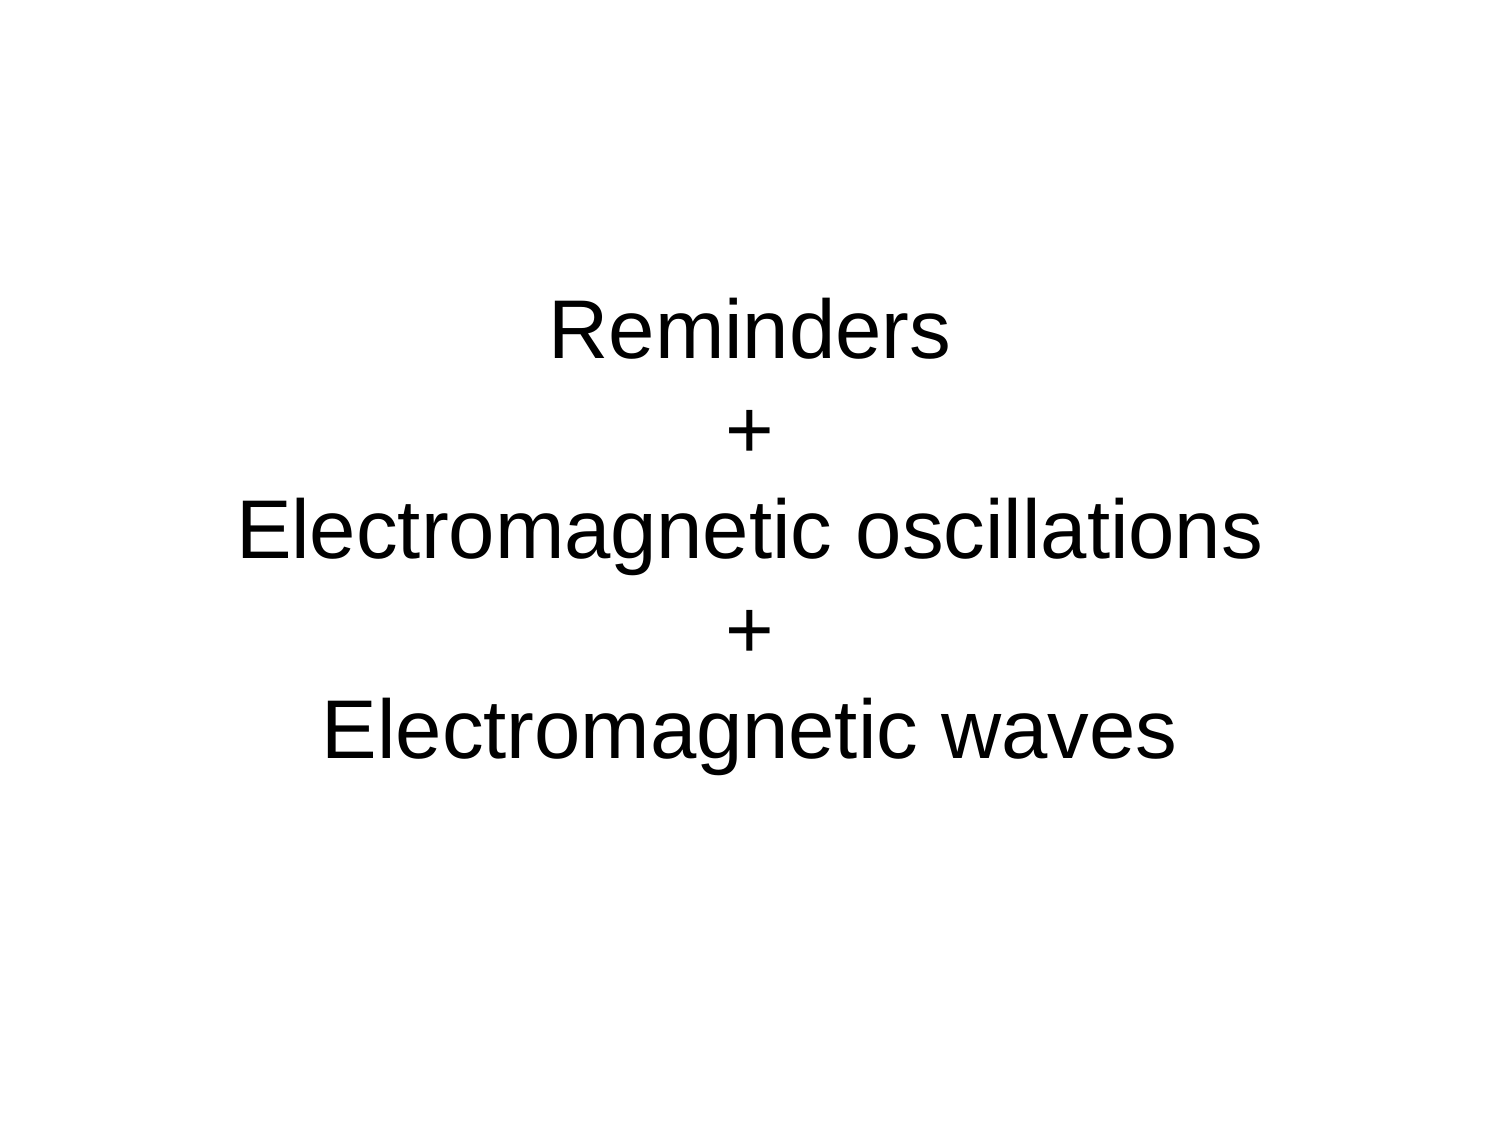

# Reminders + Electromagnetic oscillations + Electromagnetic waves